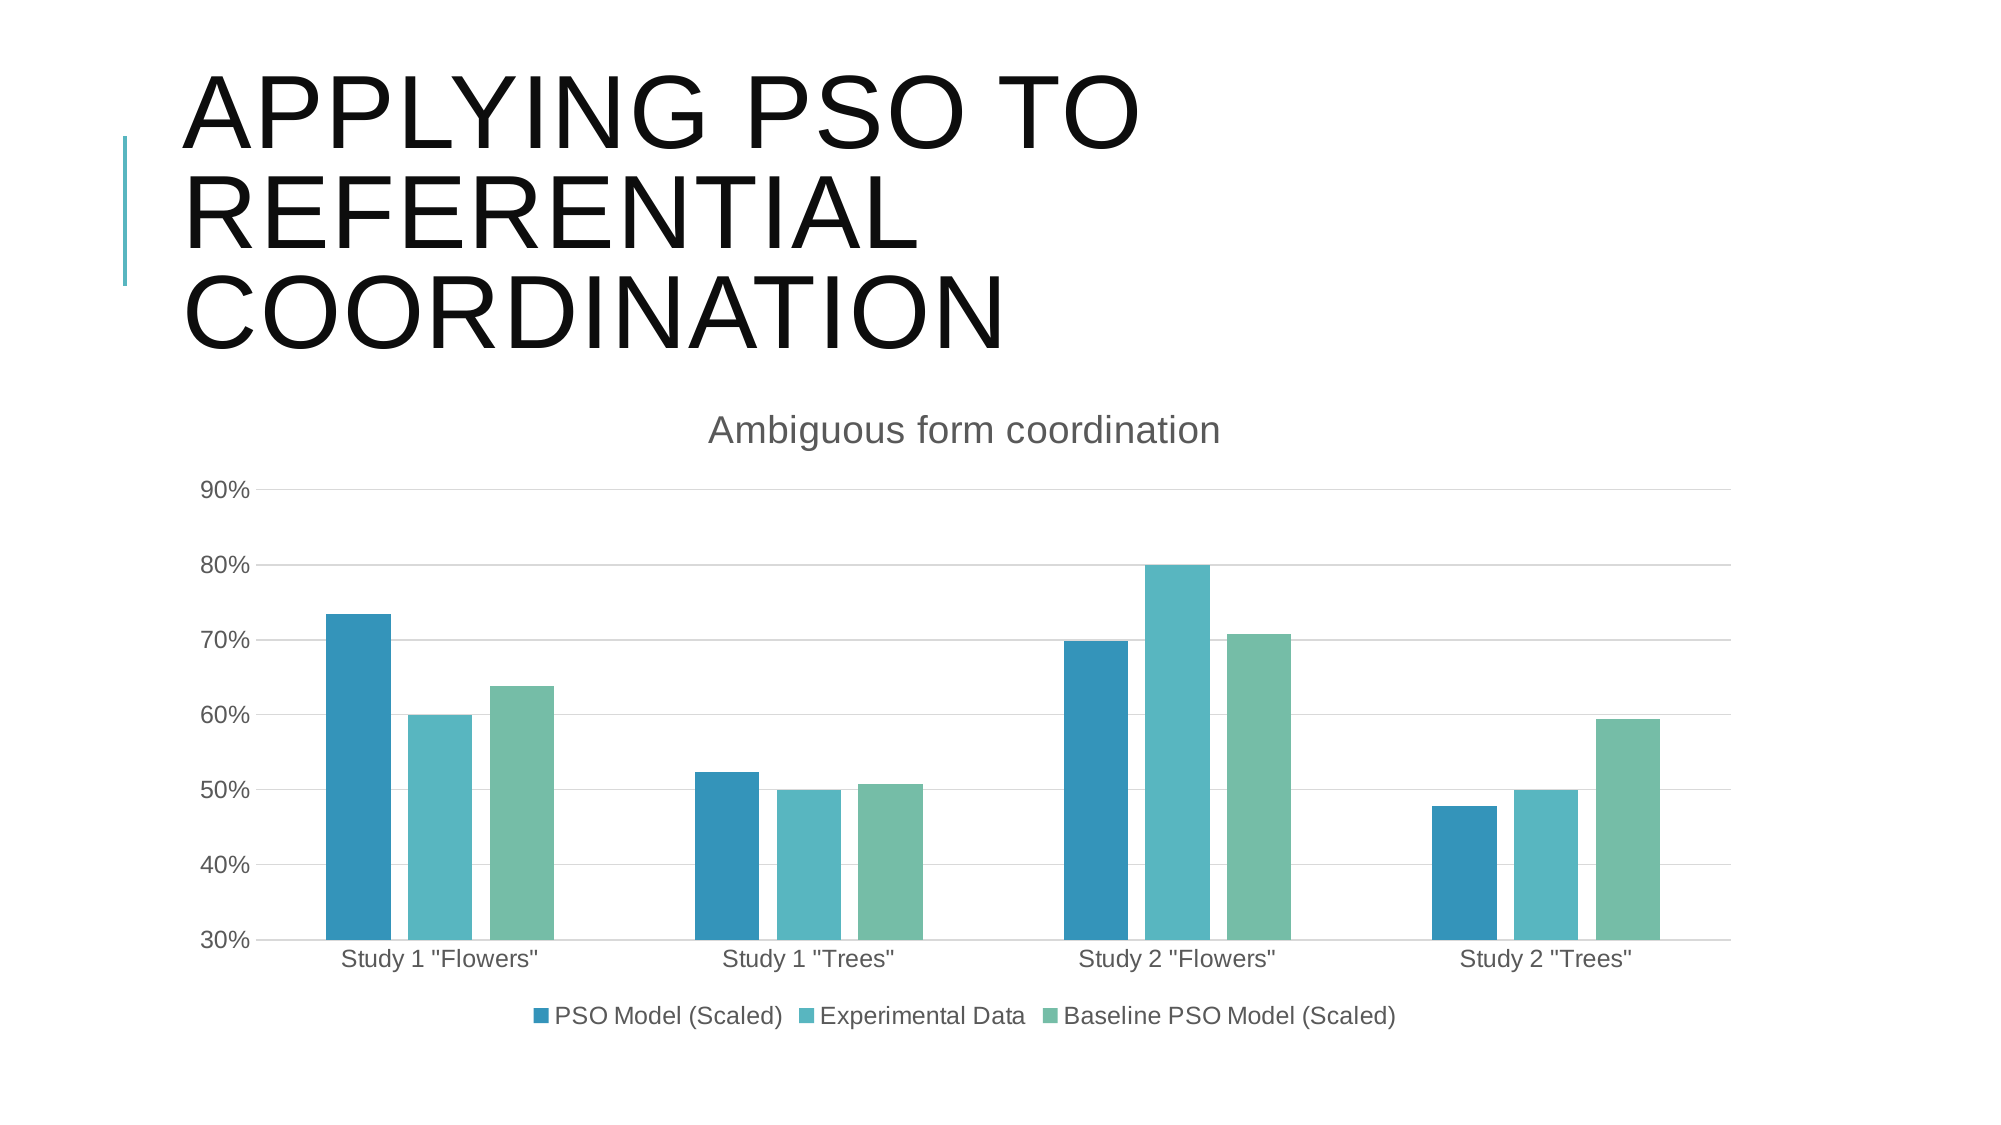

# Applying PSO to referential coordination

### Chart: Ambiguous form coordination

| Category | PSO Model (Scaled) | Experimental Data | Baseline PSO Model (Scaled) |
|---|---|---|---|
| Study 1 "Flowers" | 0.7346162752 | 0.6 | 0.639 |
| Study 1 "Trees" | 0.5233483488 | 0.5 | 0.508 |
| Study 2 "Flowers" | 0.6977977984 | 0.8 | 0.707 |
| Study 2 "Trees" | 0.4786401984 | 0.5 | 0.594 |